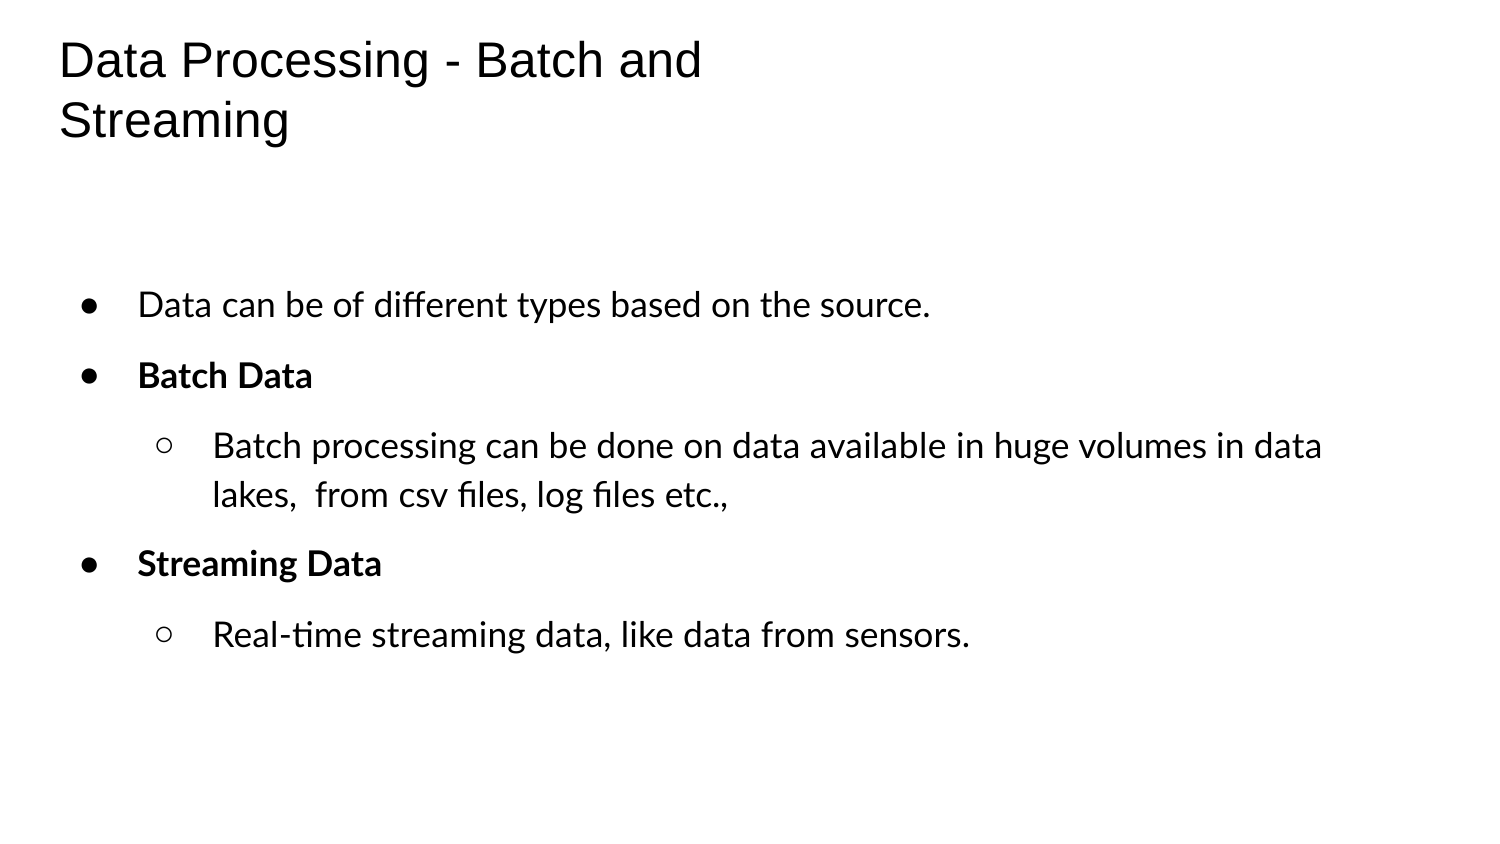

Data Processing - Batch and Streaming
Data can be of different types based on the source.
Batch Data
Batch processing can be done on data available in huge volumes in data lakes,  from csv ﬁles, log ﬁles etc.,
Streaming Data
Real-time streaming data, like data from sensors.